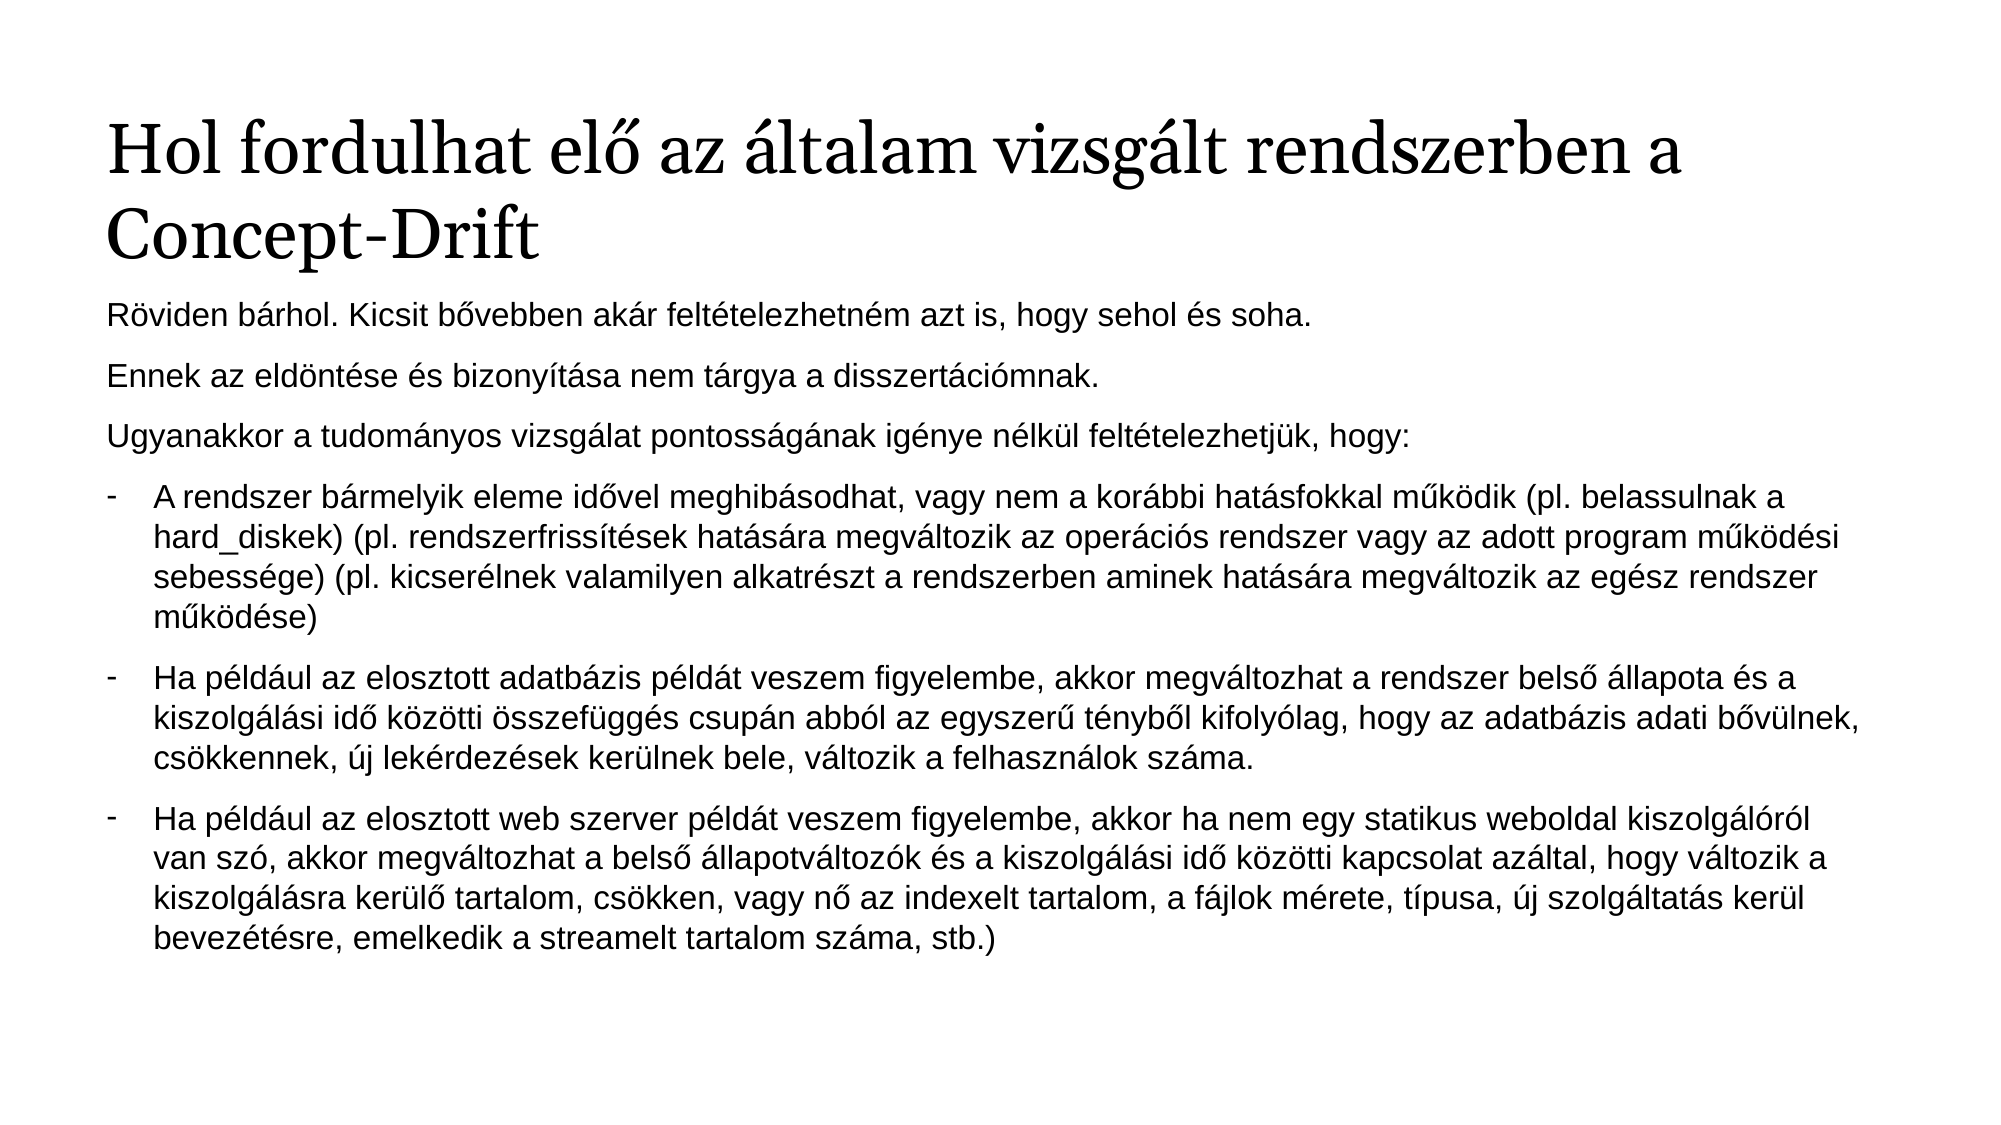

Hol fordulhat elő az általam vizsgált rendszerben a Concept-Drift
Röviden bárhol. Kicsit bővebben akár feltételezhetném azt is, hogy sehol és soha.
Ennek az eldöntése és bizonyítása nem tárgya a disszertációmnak.
Ugyanakkor a tudományos vizsgálat pontosságának igénye nélkül feltételezhetjük, hogy:
A rendszer bármelyik eleme idővel meghibásodhat, vagy nem a korábbi hatásfokkal működik (pl. belassulnak a hard_diskek) (pl. rendszerfrissítések hatására megváltozik az operációs rendszer vagy az adott program működési sebessége) (pl. kicserélnek valamilyen alkatrészt a rendszerben aminek hatására megváltozik az egész rendszer működése)
Ha például az elosztott adatbázis példát veszem figyelembe, akkor megváltozhat a rendszer belső állapota és a kiszolgálási idő közötti összefüggés csupán abból az egyszerű tényből kifolyólag, hogy az adatbázis adati bővülnek, csökkennek, új lekérdezések kerülnek bele, változik a felhasználok száma.
Ha például az elosztott web szerver példát veszem figyelembe, akkor ha nem egy statikus weboldal kiszolgálóról van szó, akkor megváltozhat a belső állapotváltozók és a kiszolgálási idő közötti kapcsolat azáltal, hogy változik a kiszolgálásra kerülő tartalom, csökken, vagy nő az indexelt tartalom, a fájlok mérete, típusa, új szolgáltatás kerül bevezétésre, emelkedik a streamelt tartalom száma, stb.)